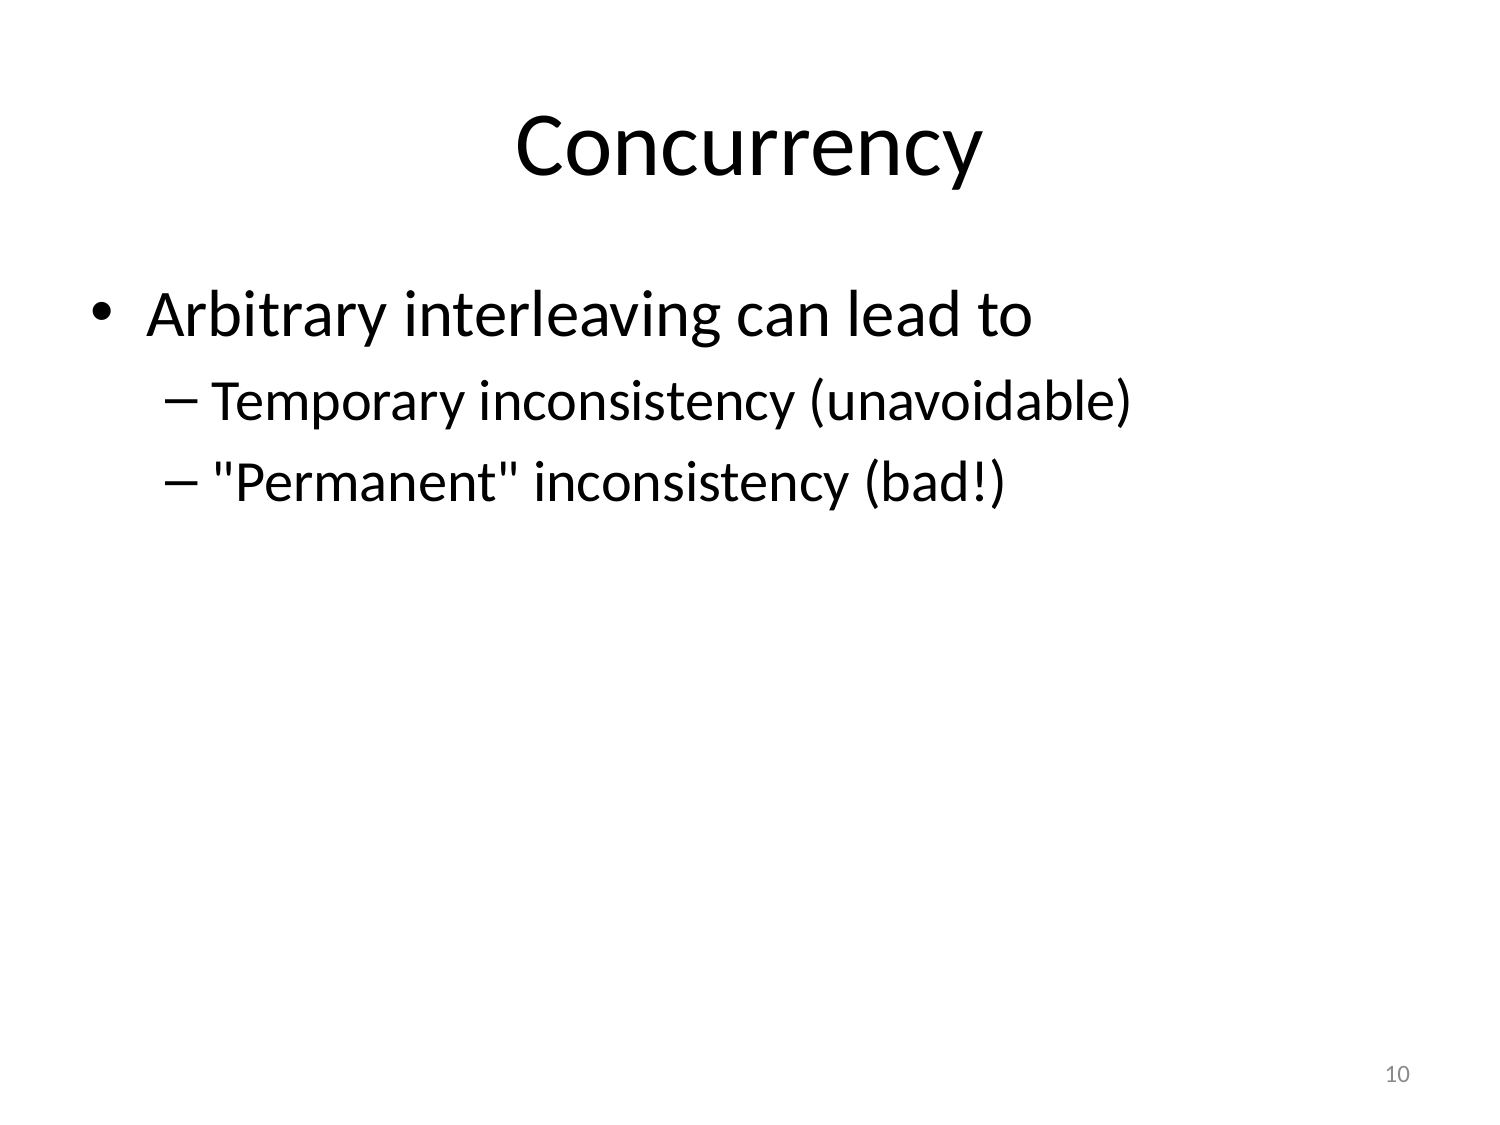

# Concurrency
Arbitrary interleaving can lead to
Temporary inconsistency (unavoidable)
"Permanent" inconsistency (bad!)

10